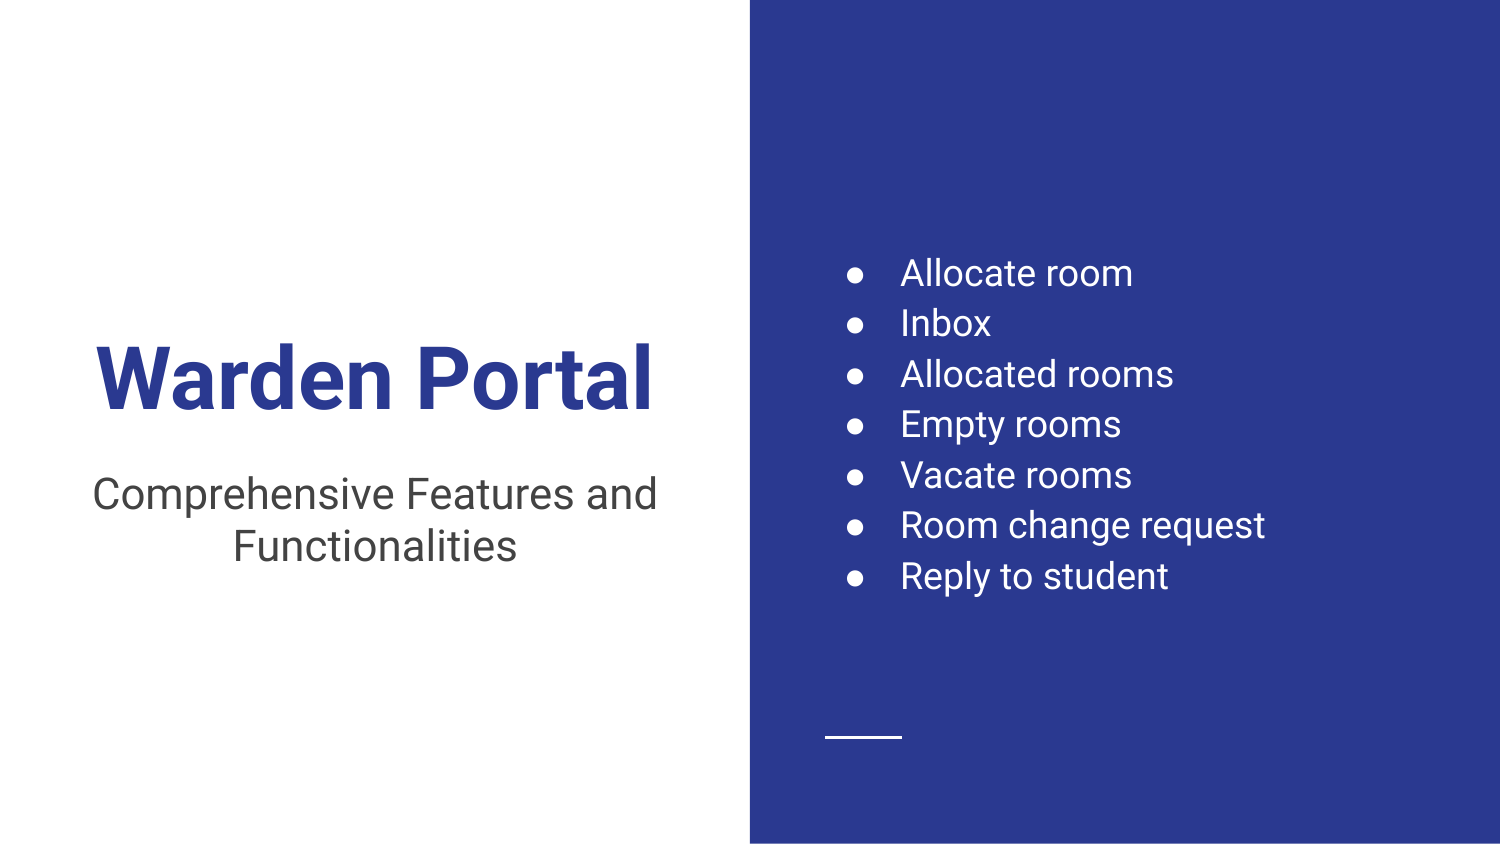

Allocate room
Inbox
Allocated rooms
Empty rooms
Vacate rooms
Room change request
Reply to student
# Warden Portal
Comprehensive Features and Functionalities